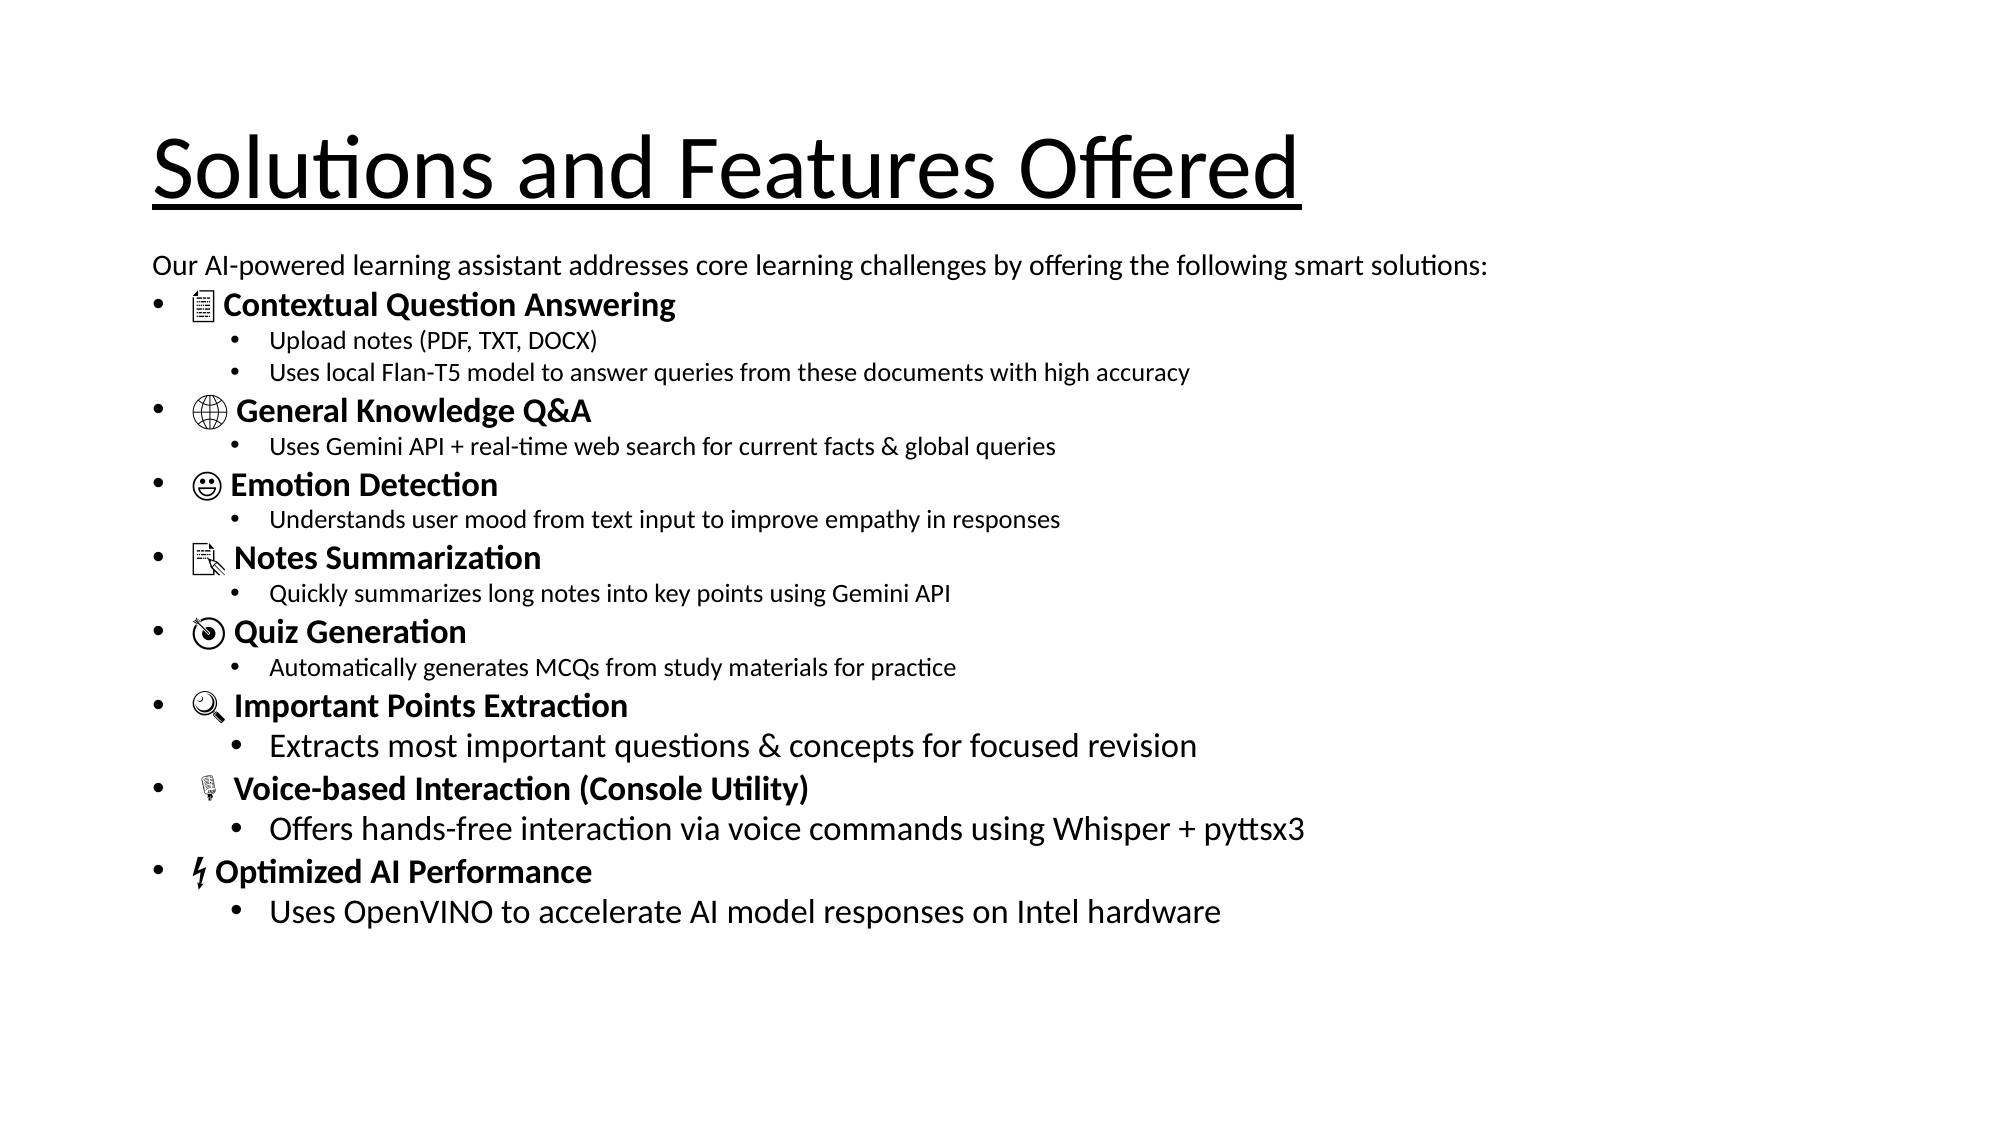

# Solutions and Features Offered
Our AI-powered learning assistant addresses core learning challenges by offering the following smart solutions:
📄 Contextual Question Answering
Upload notes (PDF, TXT, DOCX)
Uses local Flan-T5 model to answer queries from these documents with high accuracy
🌐 General Knowledge Q&A
Uses Gemini API + real-time web search for current facts & global queries
😃 Emotion Detection
Understands user mood from text input to improve empathy in responses
📝 Notes Summarization
Quickly summarizes long notes into key points using Gemini API
🎯 Quiz Generation
Automatically generates MCQs from study materials for practice
🔍 Important Points Extraction
Extracts most important questions & concepts for focused revision
🎙️ Voice-based Interaction (Console Utility)
Offers hands-free interaction via voice commands using Whisper + pyttsx3
⚡ Optimized AI Performance
Uses OpenVINO to accelerate AI model responses on Intel hardware